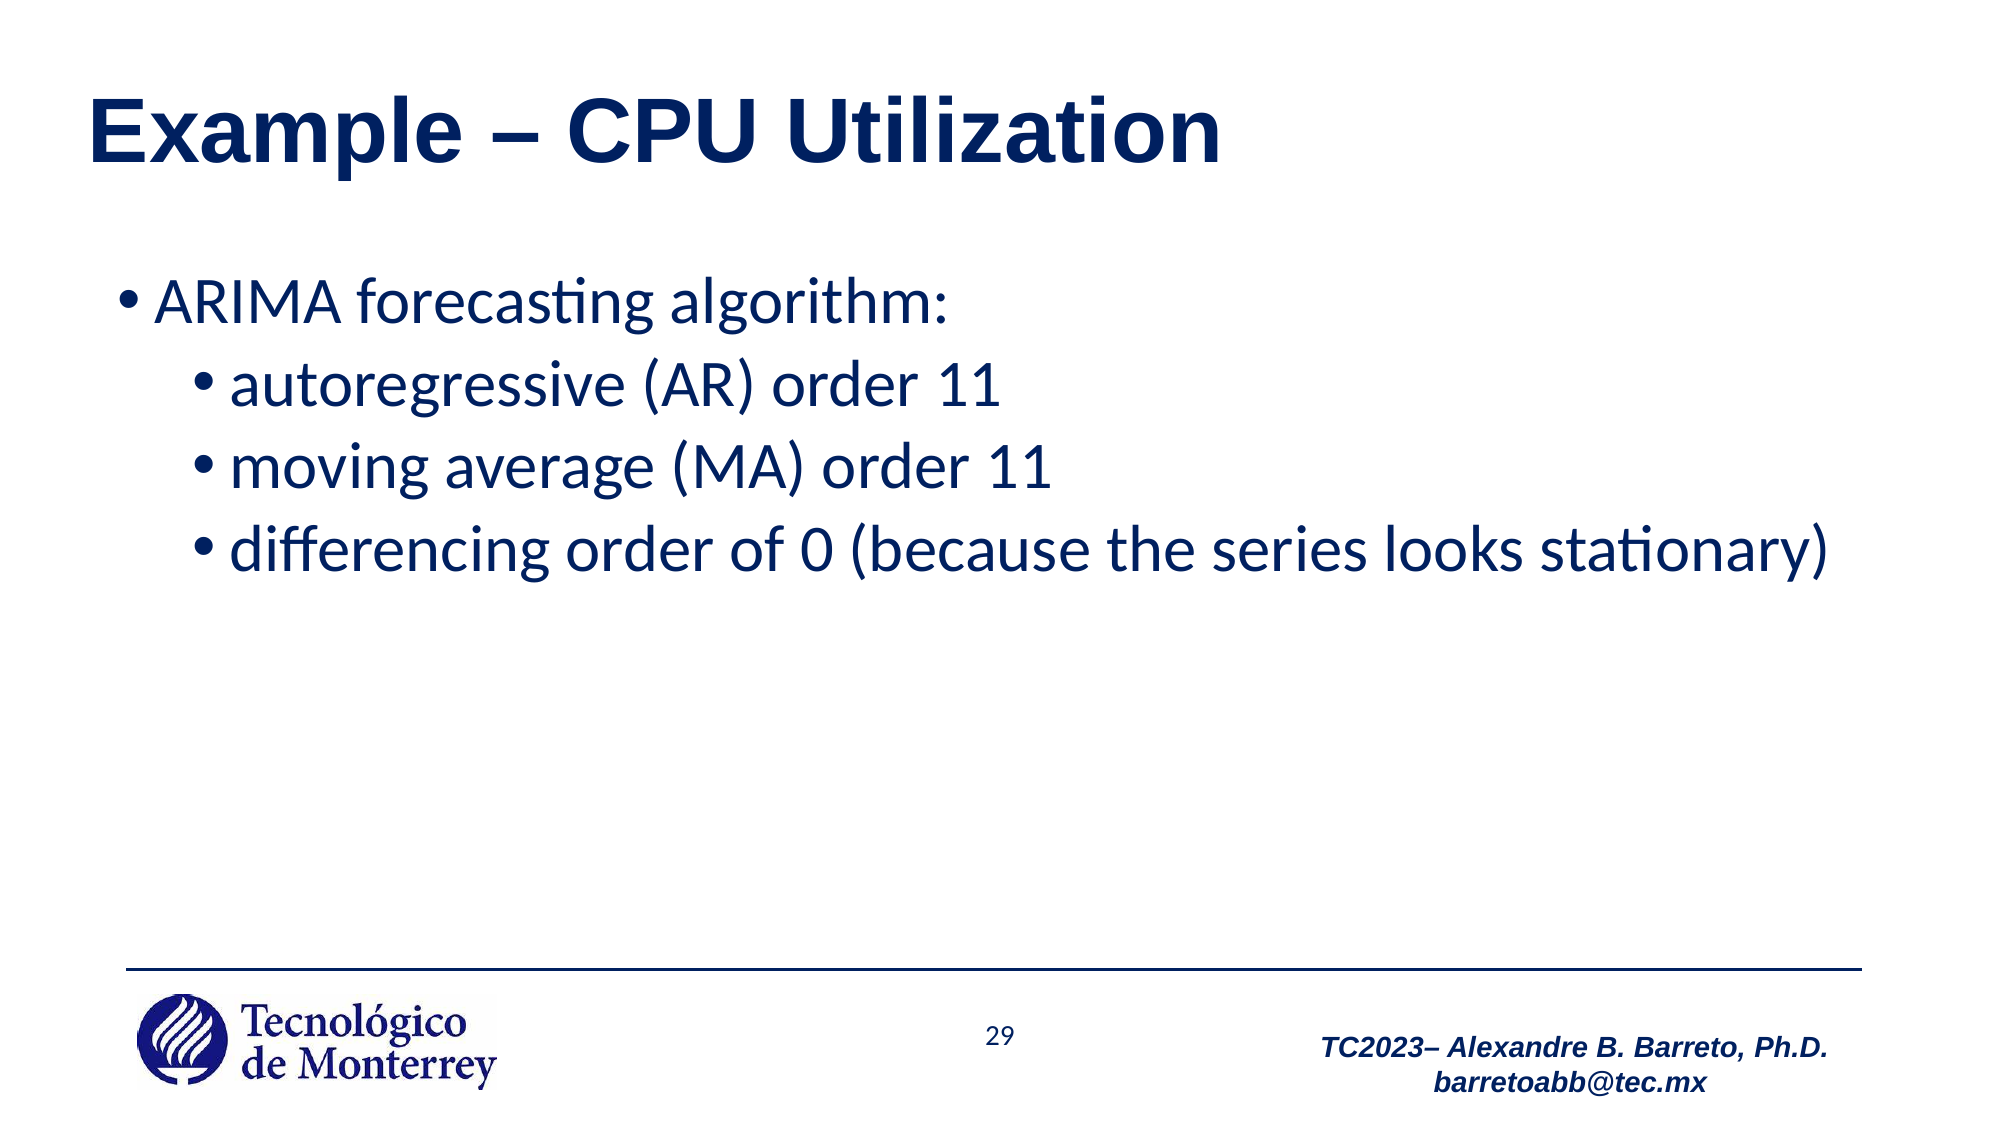

# Example – CPU Utilization
ARIMA forecasting algorithm:
autoregressive (AR) order 11
moving average (MA) order 11
differencing order of 0 (because the series looks stationary)